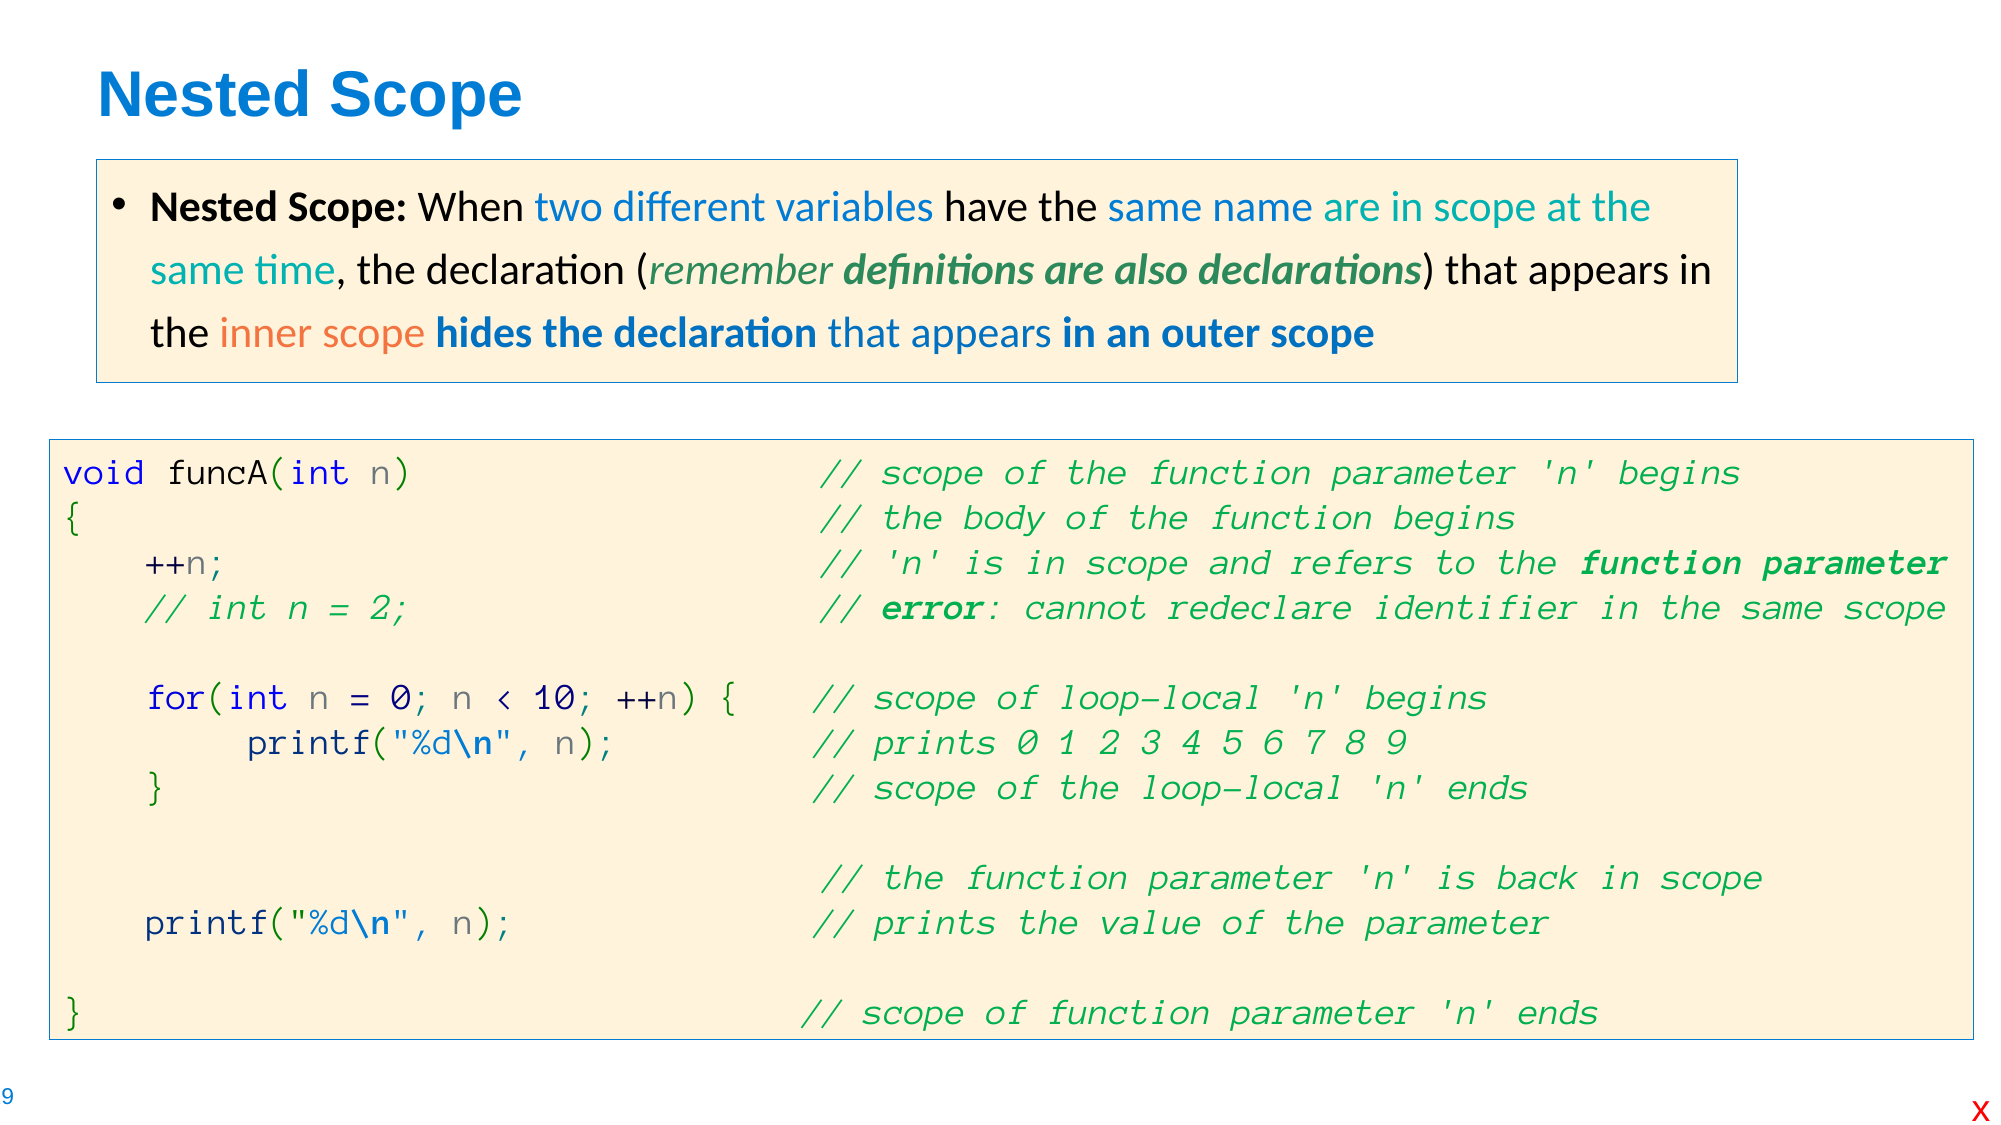

# Nested Scope
Nested Scope: When two different variables have the same name are in scope at the same time, the declaration (remember definitions are also declarations) that appears in the inner scope hides the declaration that appears in an outer scope
void funcA(int n) 	               // scope of the function parameter 'n' begins
{ 			               // the body of the function begins
    ++n; 		               // 'n' is in scope and refers to the function parameter
    // int n = 2; 	               // error: cannot redeclare identifier in the same scope

    for(int n = 0; n < 10; ++n) { 	// scope of loop-local 'n' begins
         printf("%d\n", n); 		// prints 0 1 2 3 4 5 6 7 8 9
    } 					// scope of the loop-local 'n' ends

                                     // the function parameter 'n' is back in scope
    printf("%d\n", n); 		// prints the value of the parameter

}                                   // scope of function parameter 'n' ends
x